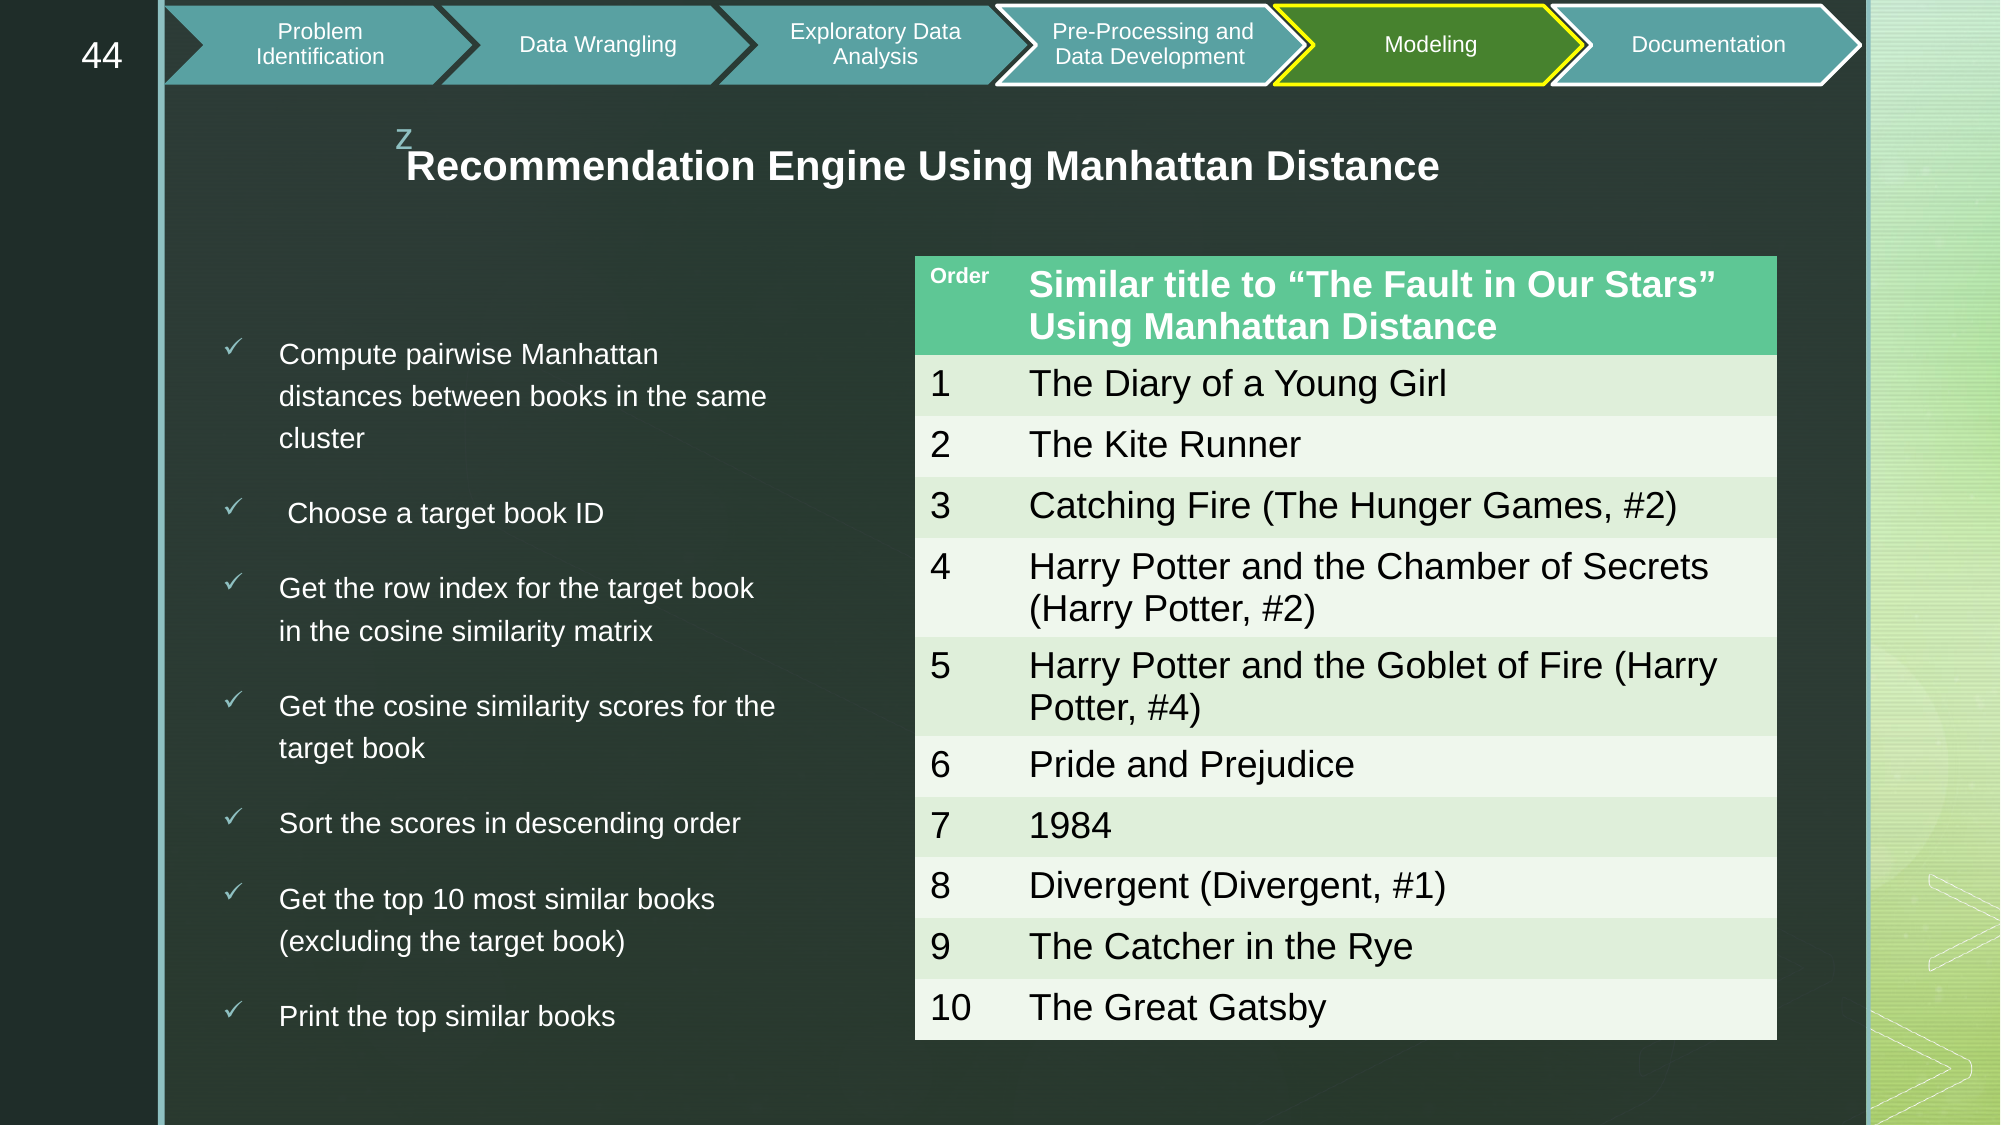

Problem Identification
Data Wrangling
Exploratory Data Analysis
Pre-Processing and Data Development
Modeling
Documentation
44
Recommendation Engine Using Manhattan Distance

| Order | Similar title to “The Fault in Our Stars” Using Manhattan Distance |
| --- | --- |
| 1 | The Diary of a Young Girl |
| 2 | The Kite Runner |
| 3 | Catching Fire (The Hunger Games, #2) |
| 4 | Harry Potter and the Chamber of Secrets (Harry Potter, #2) |
| 5 | Harry Potter and the Goblet of Fire (Harry Potter, #4) |
| 6 | Pride and Prejudice |
| 7 | 1984 |
| 8 | Divergent (Divergent, #1) |
| 9 | The Catcher in the Rye |
| 10 | The Great Gatsby |
Compute pairwise Manhattan distances between books in the same cluster
 Choose a target book ID
Get the row index for the target book in the cosine similarity matrix
Get the cosine similarity scores for the target book
Sort the scores in descending order
Get the top 10 most similar books (excluding the target book)
Print the top similar books